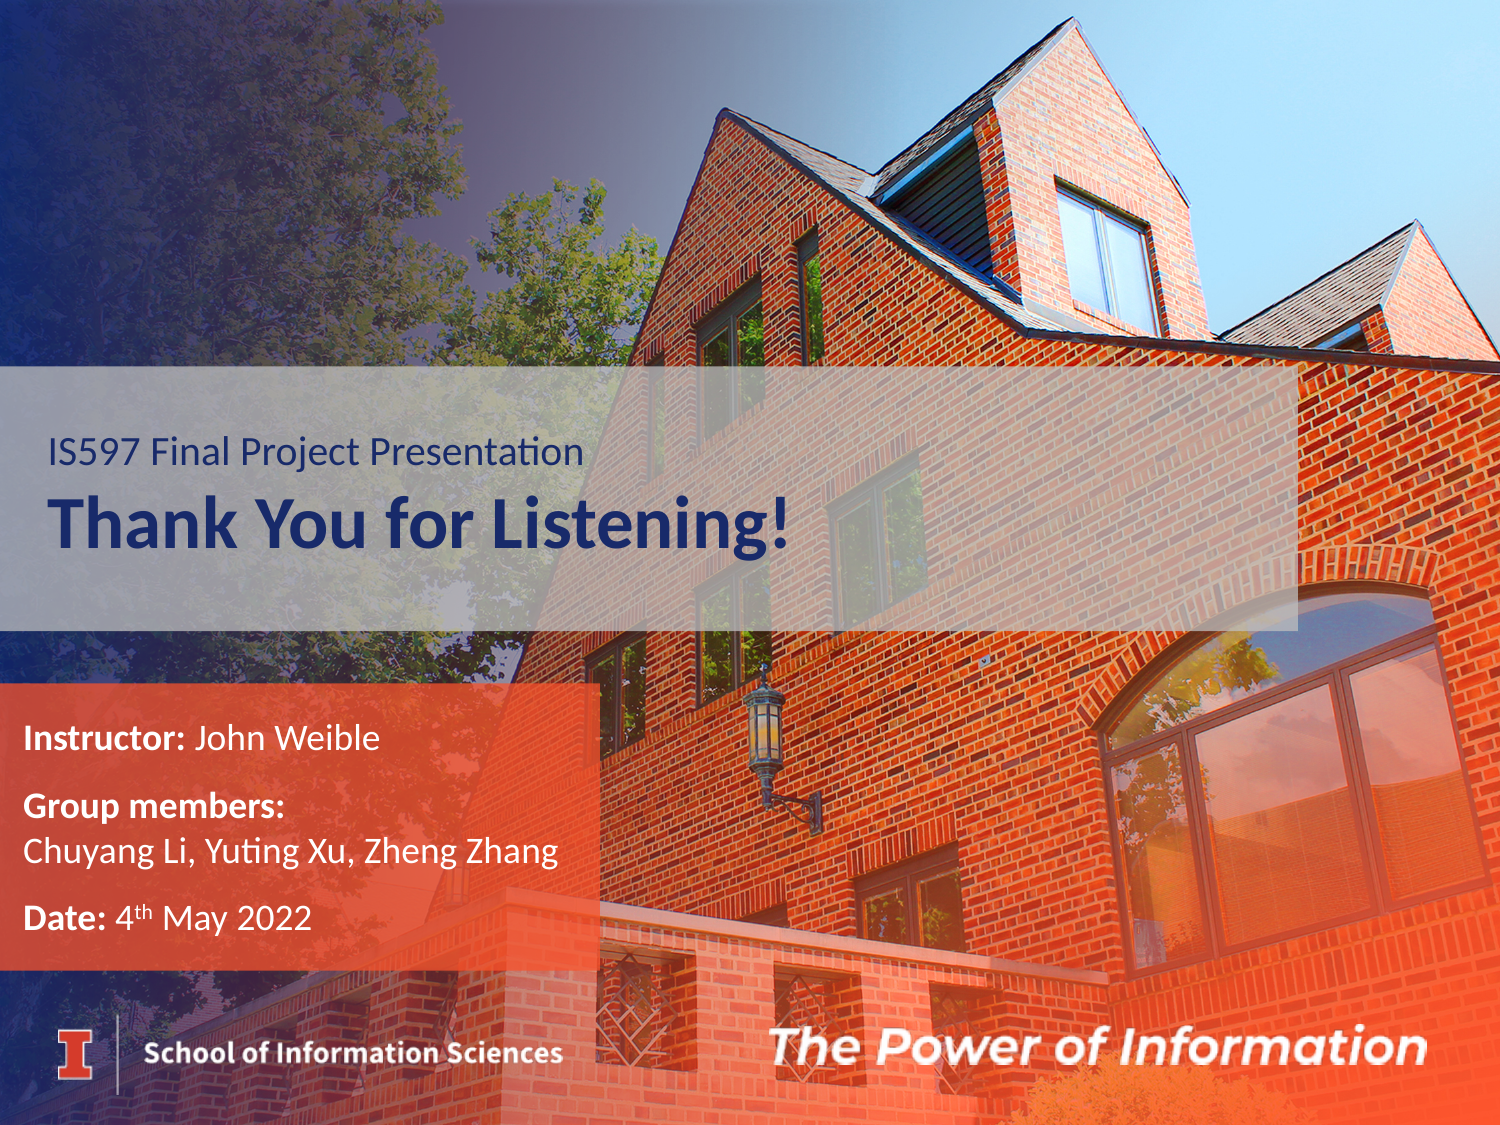

IS597 Final Project Presentation
Thank You for Listening!

 Instructor: John Weible
 Group members:
 Chuyang Li, Yuting Xu, Zheng Zhang
 Date: 4th May 2022